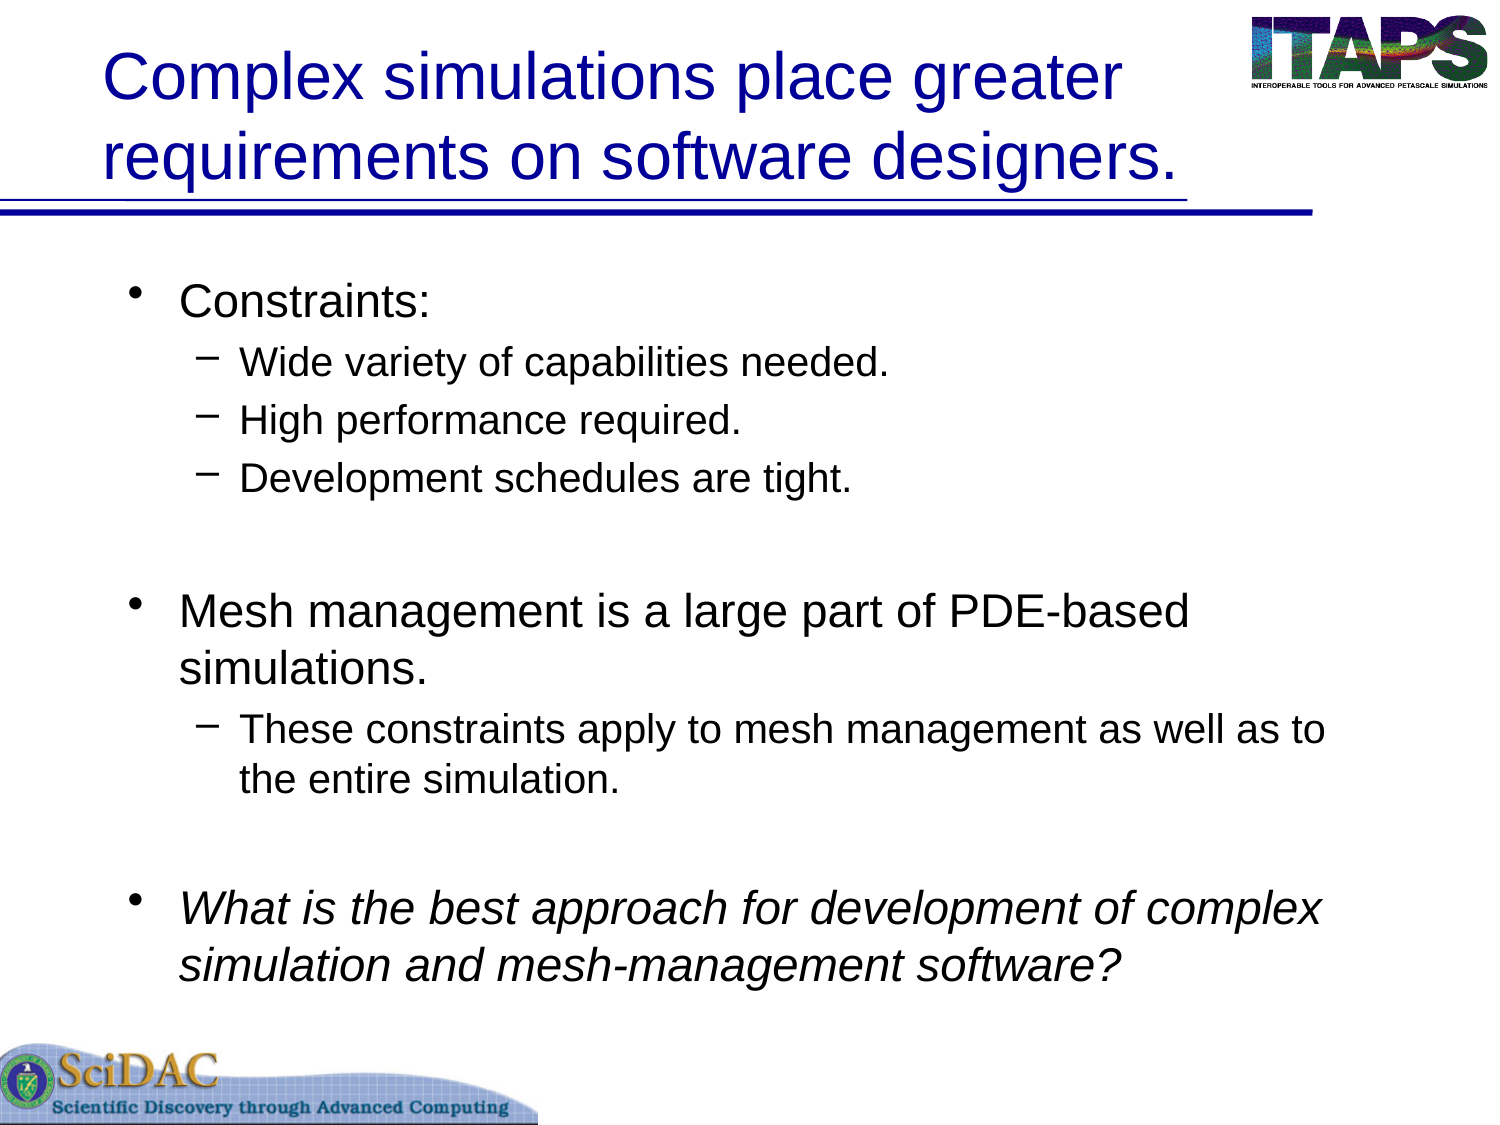

# Complex simulations place greater requirements on software designers.
Constraints:
Wide variety of capabilities needed.
High performance required.
Development schedules are tight.

Mesh management is a large part of PDE-based simulations.
These constraints apply to mesh management as well as to the entire simulation.

What is the best approach for development of complex simulation and mesh-management software?